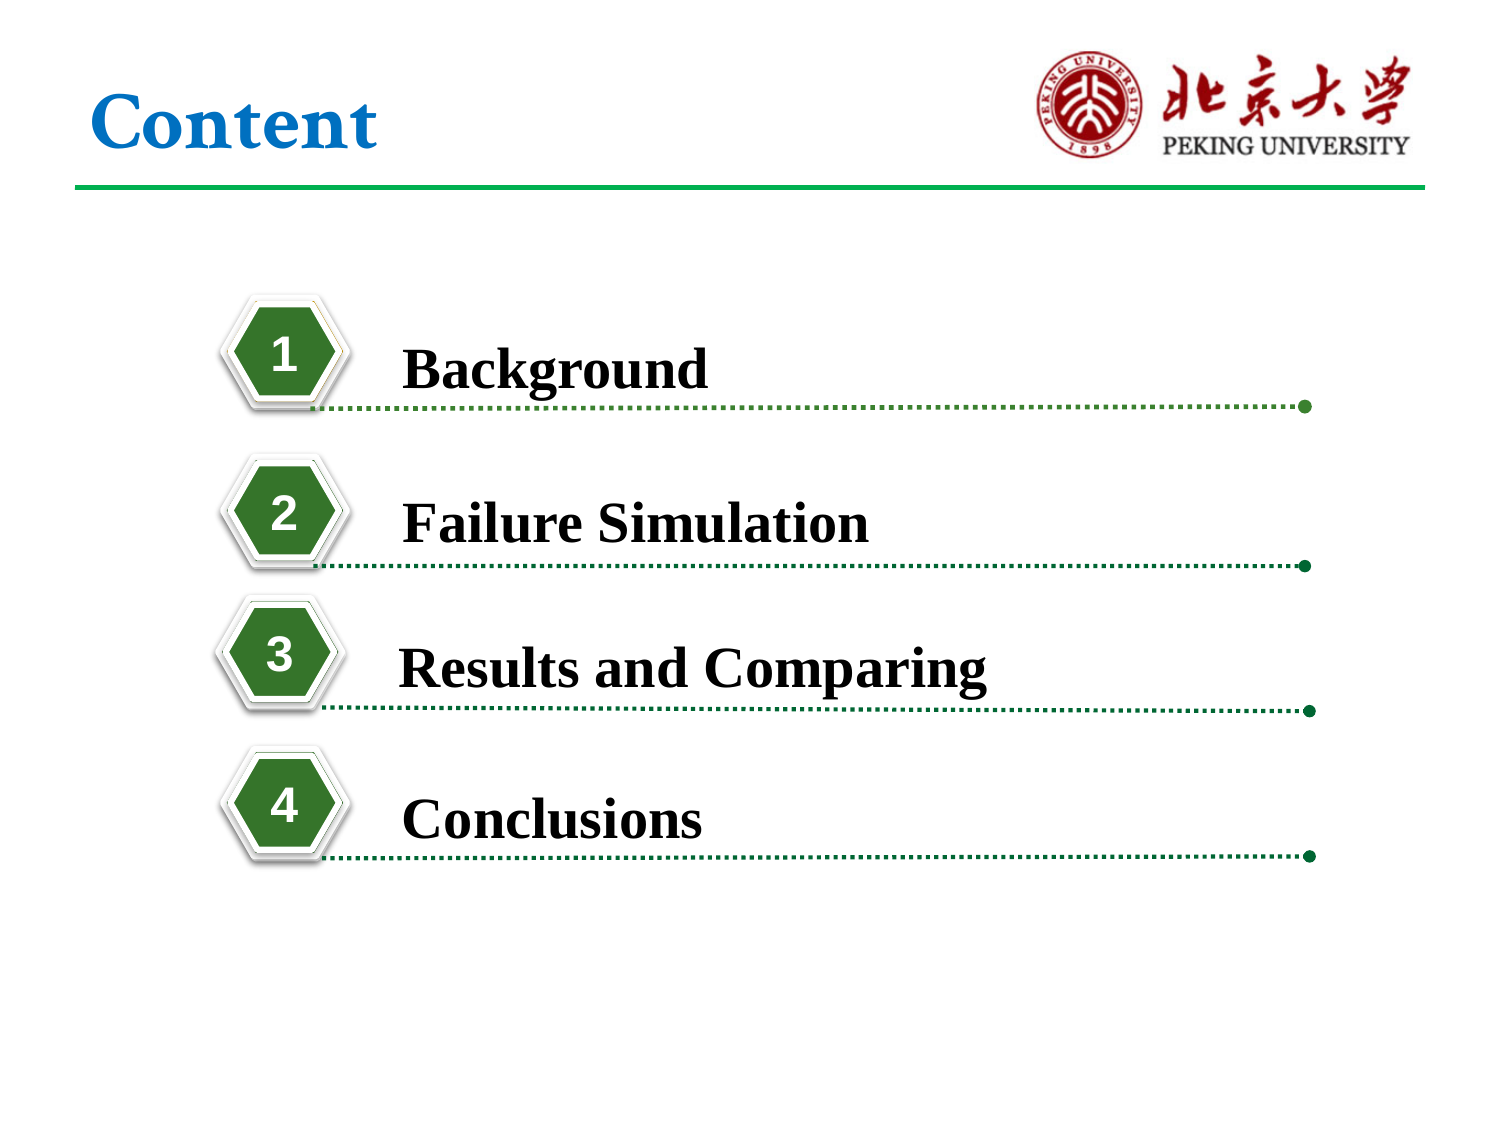

# Content

1
Background

2
Failure Simulation

3
Results and Comparing

4
Conclusions

2